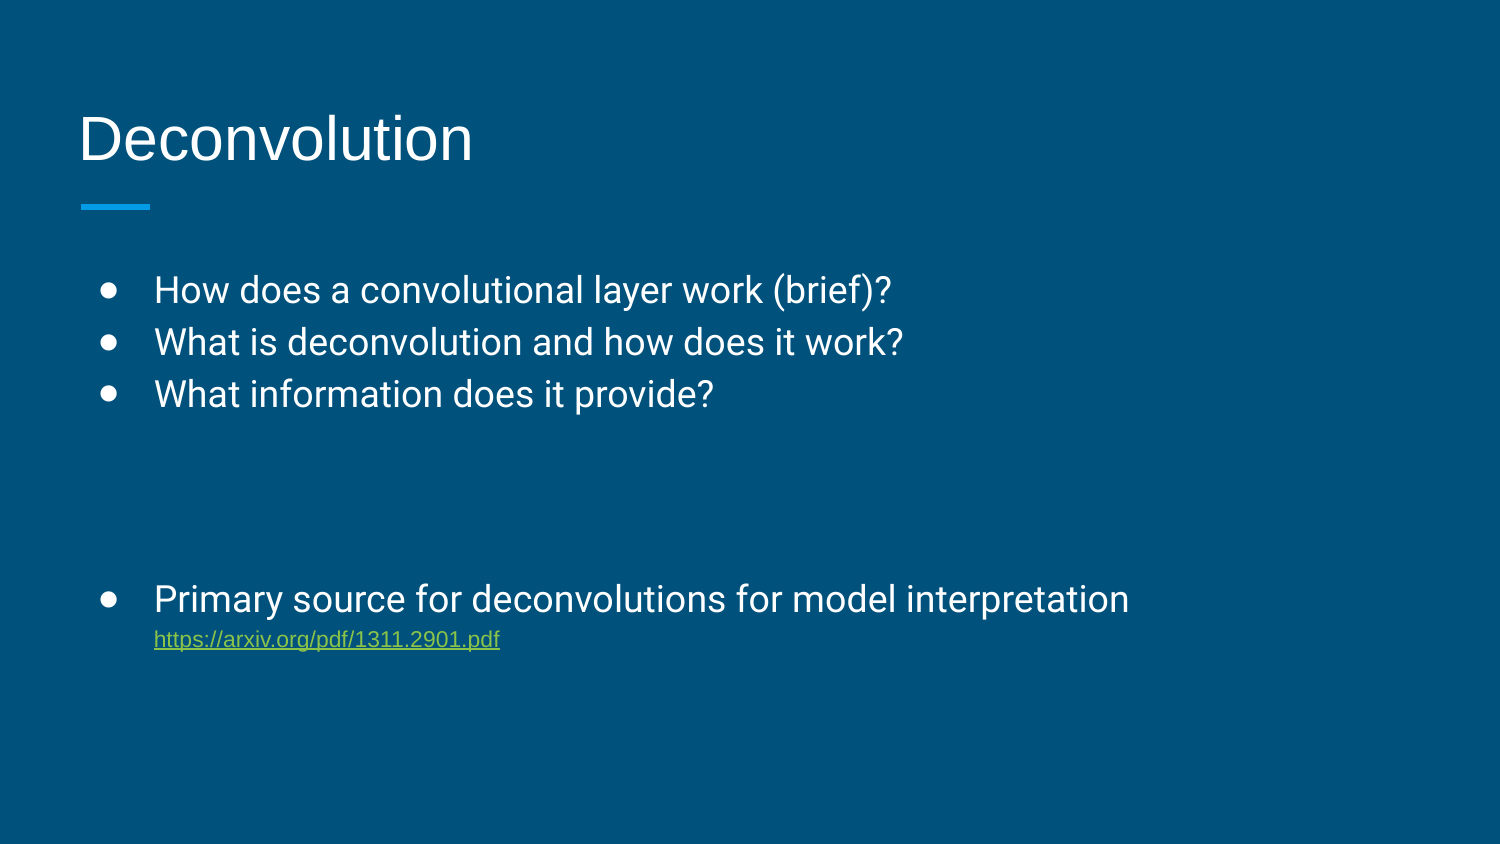

# Deconvolution
How does a convolutional layer work (brief)?
What is deconvolution and how does it work?
What information does it provide?
Primary source for deconvolutions for model interpretation https://arxiv.org/pdf/1311.2901.pdf